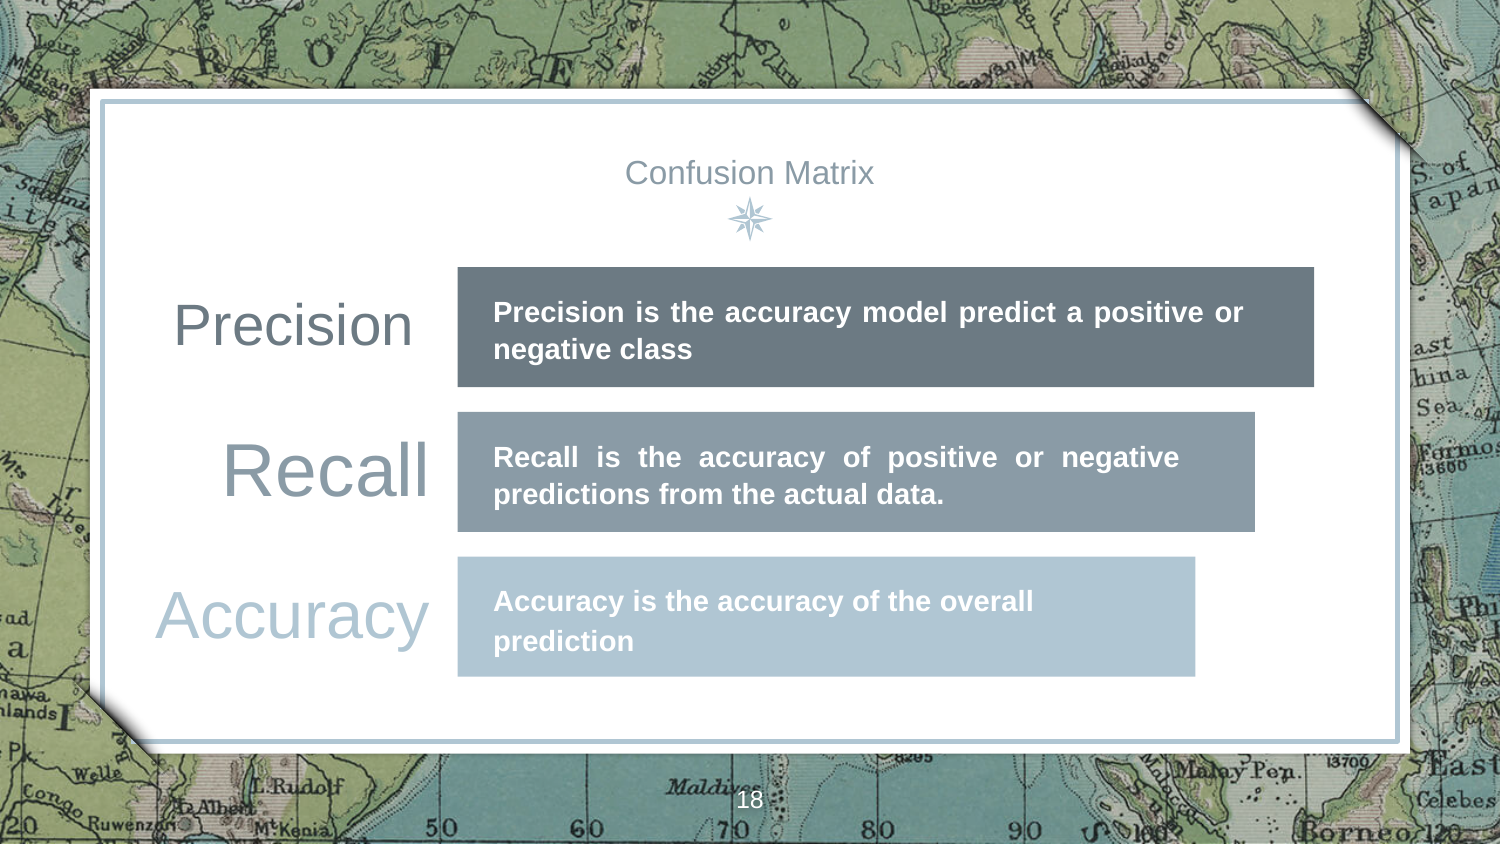

# Confusion Matrix

Precision
Precision is the accuracy model predict a positive or negative class

Recall
Recall is the accuracy of positive or negative predictions from the actual data.

Accuracy
Accuracy is the accuracy of the overall prediction
18